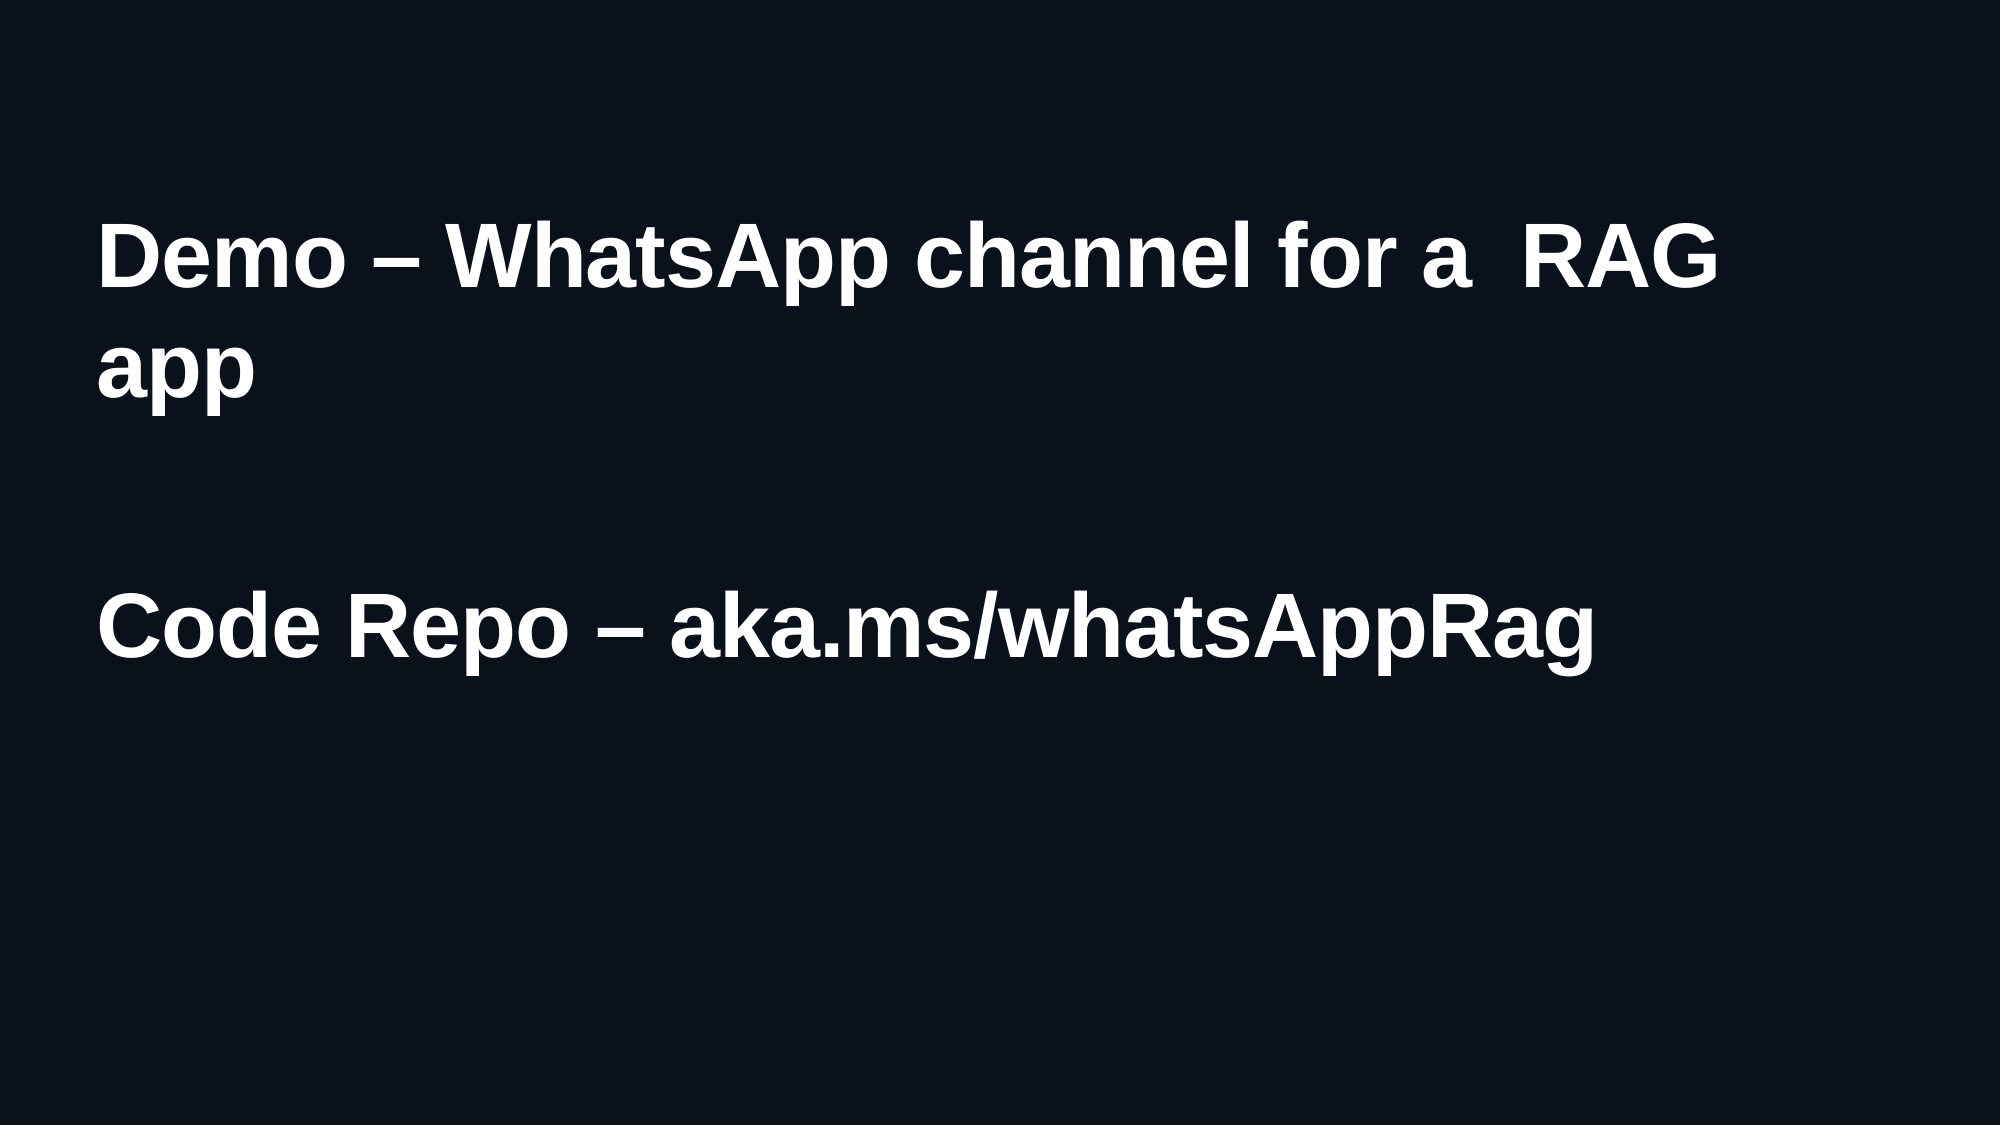

# Demo – WhatsApp channel for a  RAG app Code Repo – aka.ms/whatsAppRag